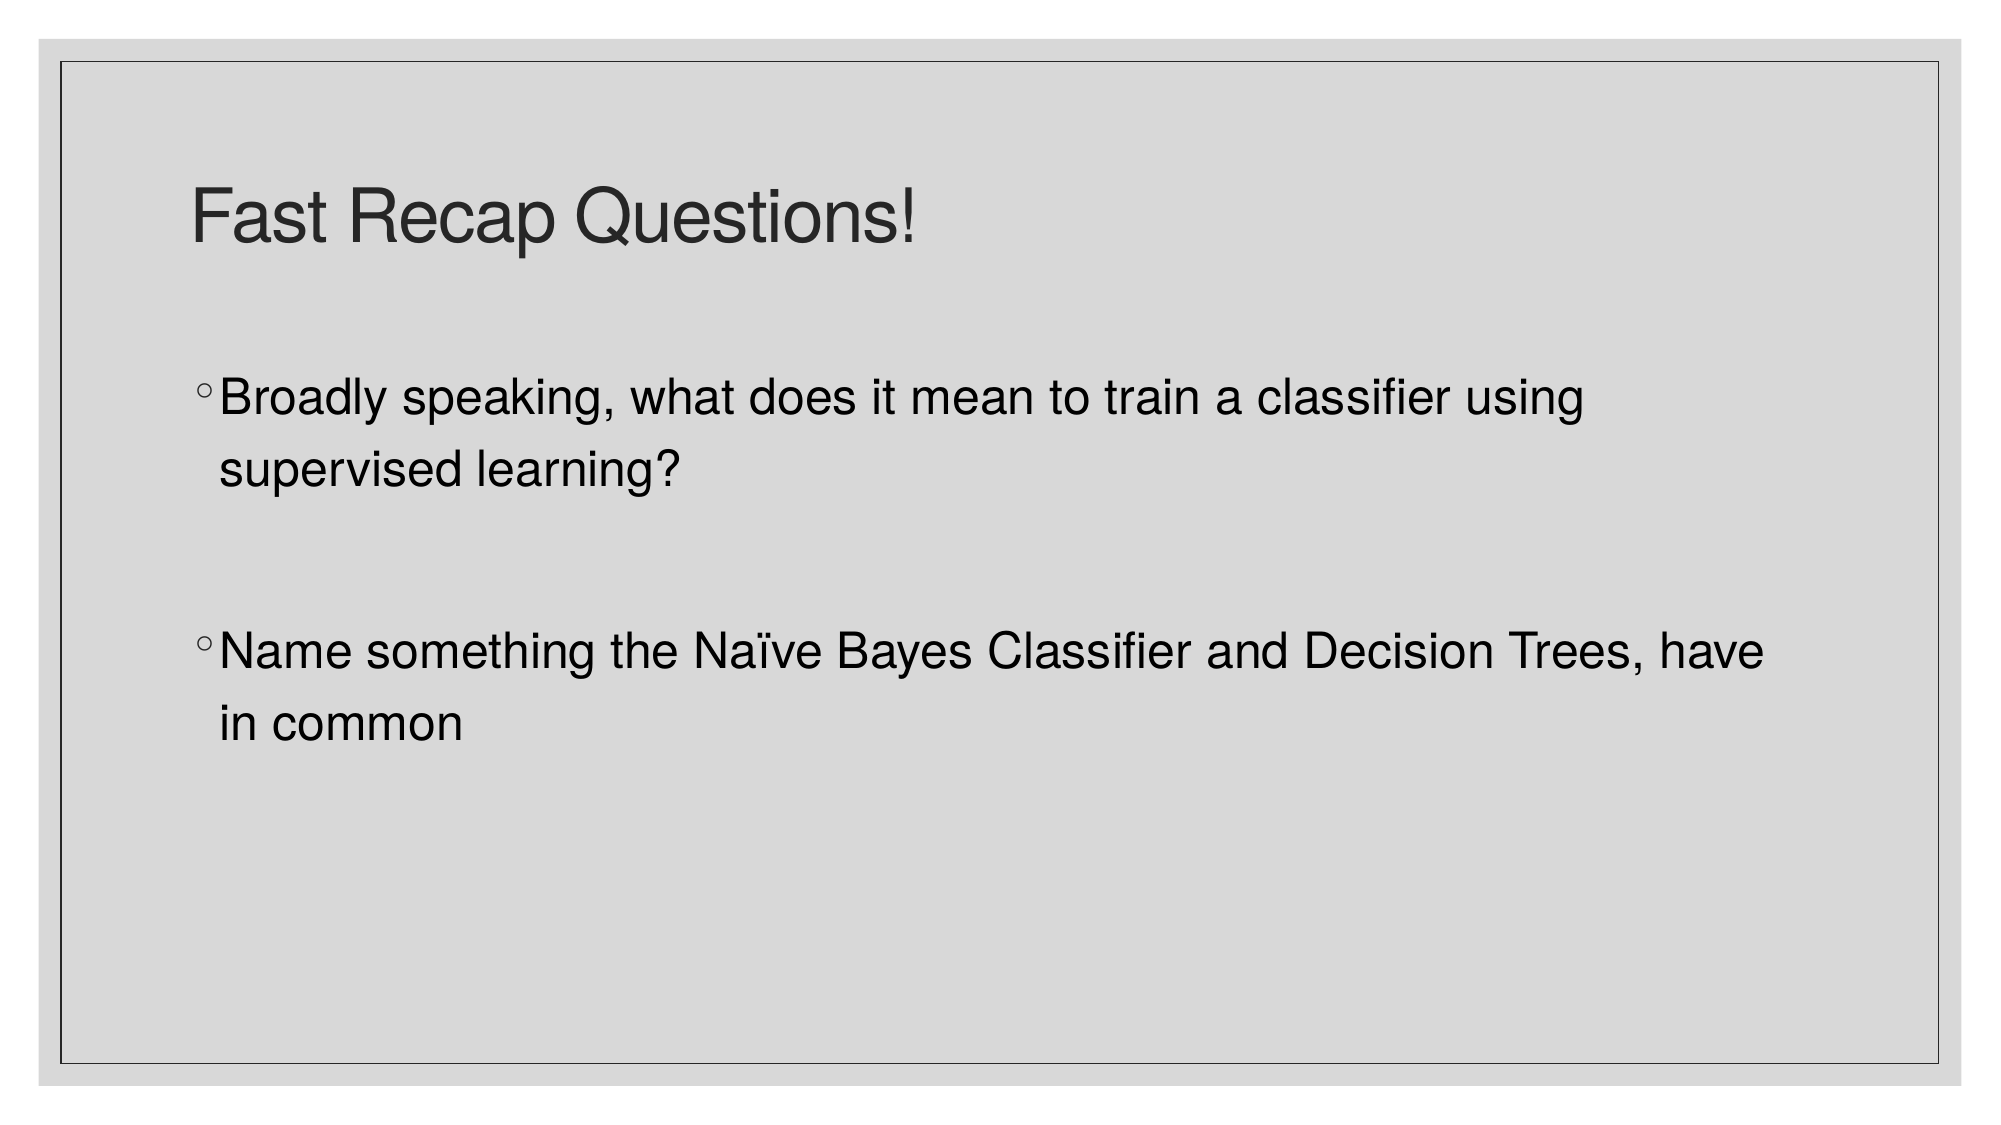

# Fast Recap Questions!
Broadly speaking, what does it mean to train a classifier using supervised learning?

Name something the Naïve Bayes Classifier and Decision Trees, have in common